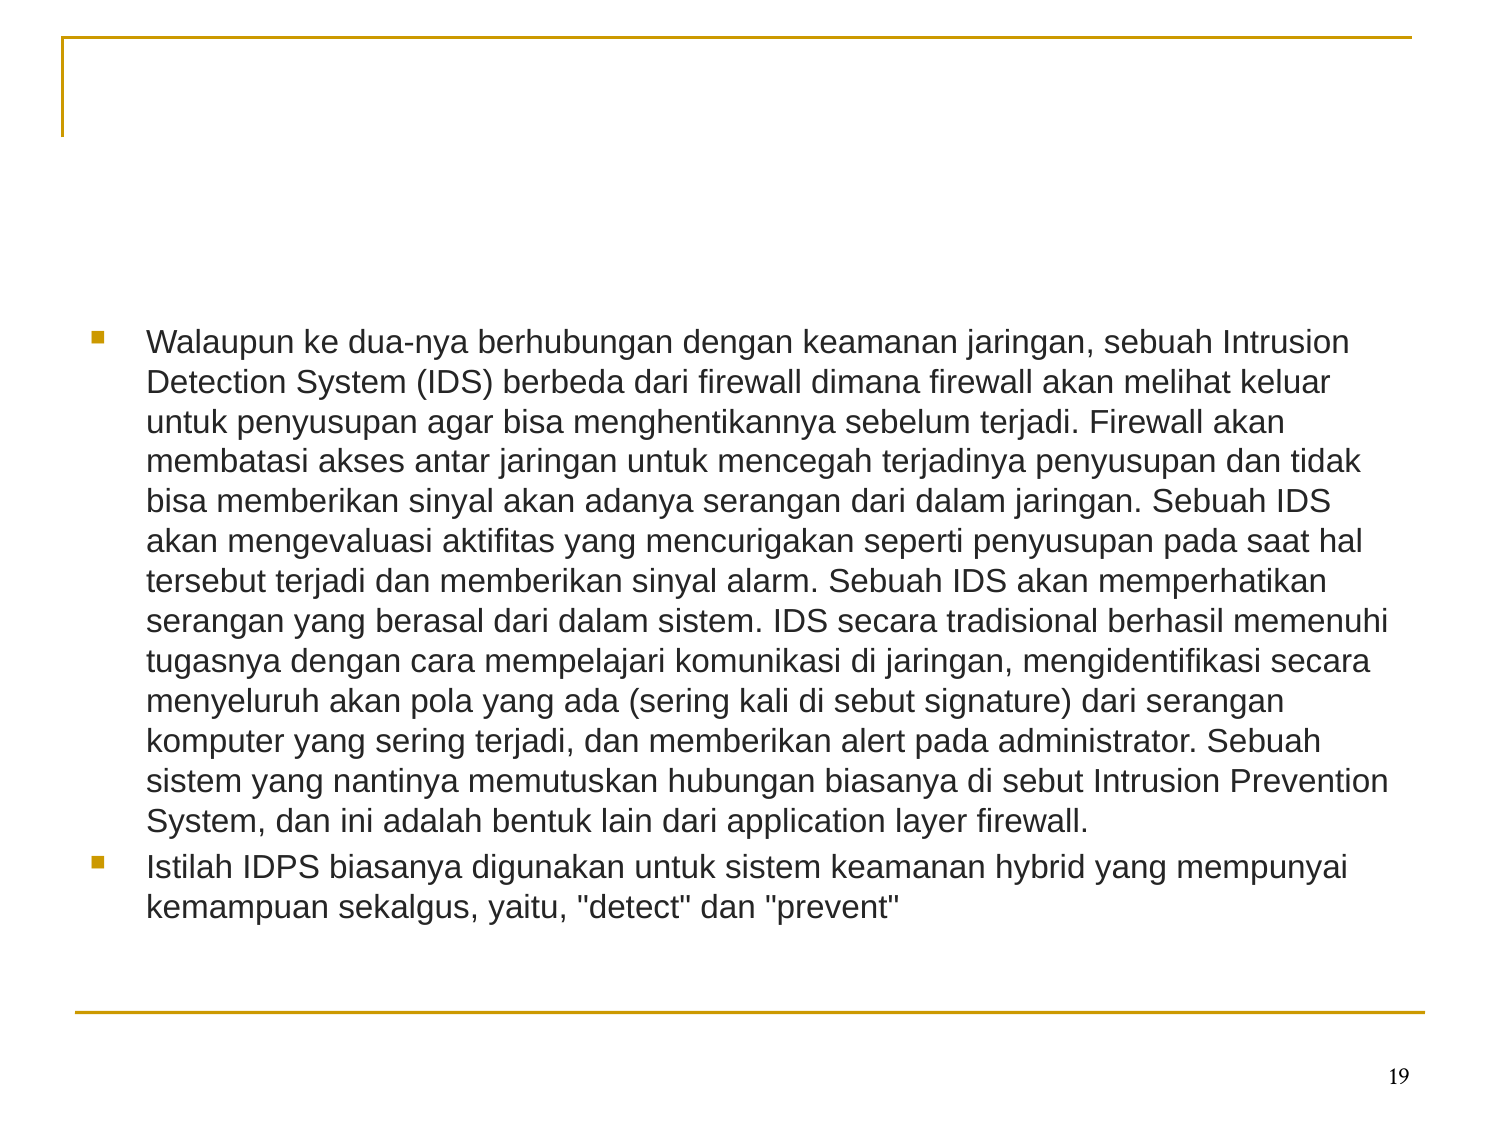

Walaupun ke dua-nya berhubungan dengan keamanan jaringan, sebuah Intrusion Detection System (IDS) berbeda dari firewall dimana firewall akan melihat keluar untuk penyusupan agar bisa menghentikannya sebelum terjadi. Firewall akan membatasi akses antar jaringan untuk mencegah terjadinya penyusupan dan tidak bisa memberikan sinyal akan adanya serangan dari dalam jaringan. Sebuah IDS akan mengevaluasi aktifitas yang mencurigakan seperti penyusupan pada saat hal tersebut terjadi dan memberikan sinyal alarm. Sebuah IDS akan memperhatikan serangan yang berasal dari dalam sistem. IDS secara tradisional berhasil memenuhi tugasnya dengan cara mempelajari komunikasi di jaringan, mengidentifikasi secara menyeluruh akan pola yang ada (sering kali di sebut signature) dari serangan komputer yang sering terjadi, dan memberikan alert pada administrator. Sebuah sistem yang nantinya memutuskan hubungan biasanya di sebut Intrusion Prevention System, dan ini adalah bentuk lain dari application layer firewall.
Istilah IDPS biasanya digunakan untuk sistem keamanan hybrid yang mempunyai kemampuan sekalgus, yaitu, "detect" dan "prevent"

19